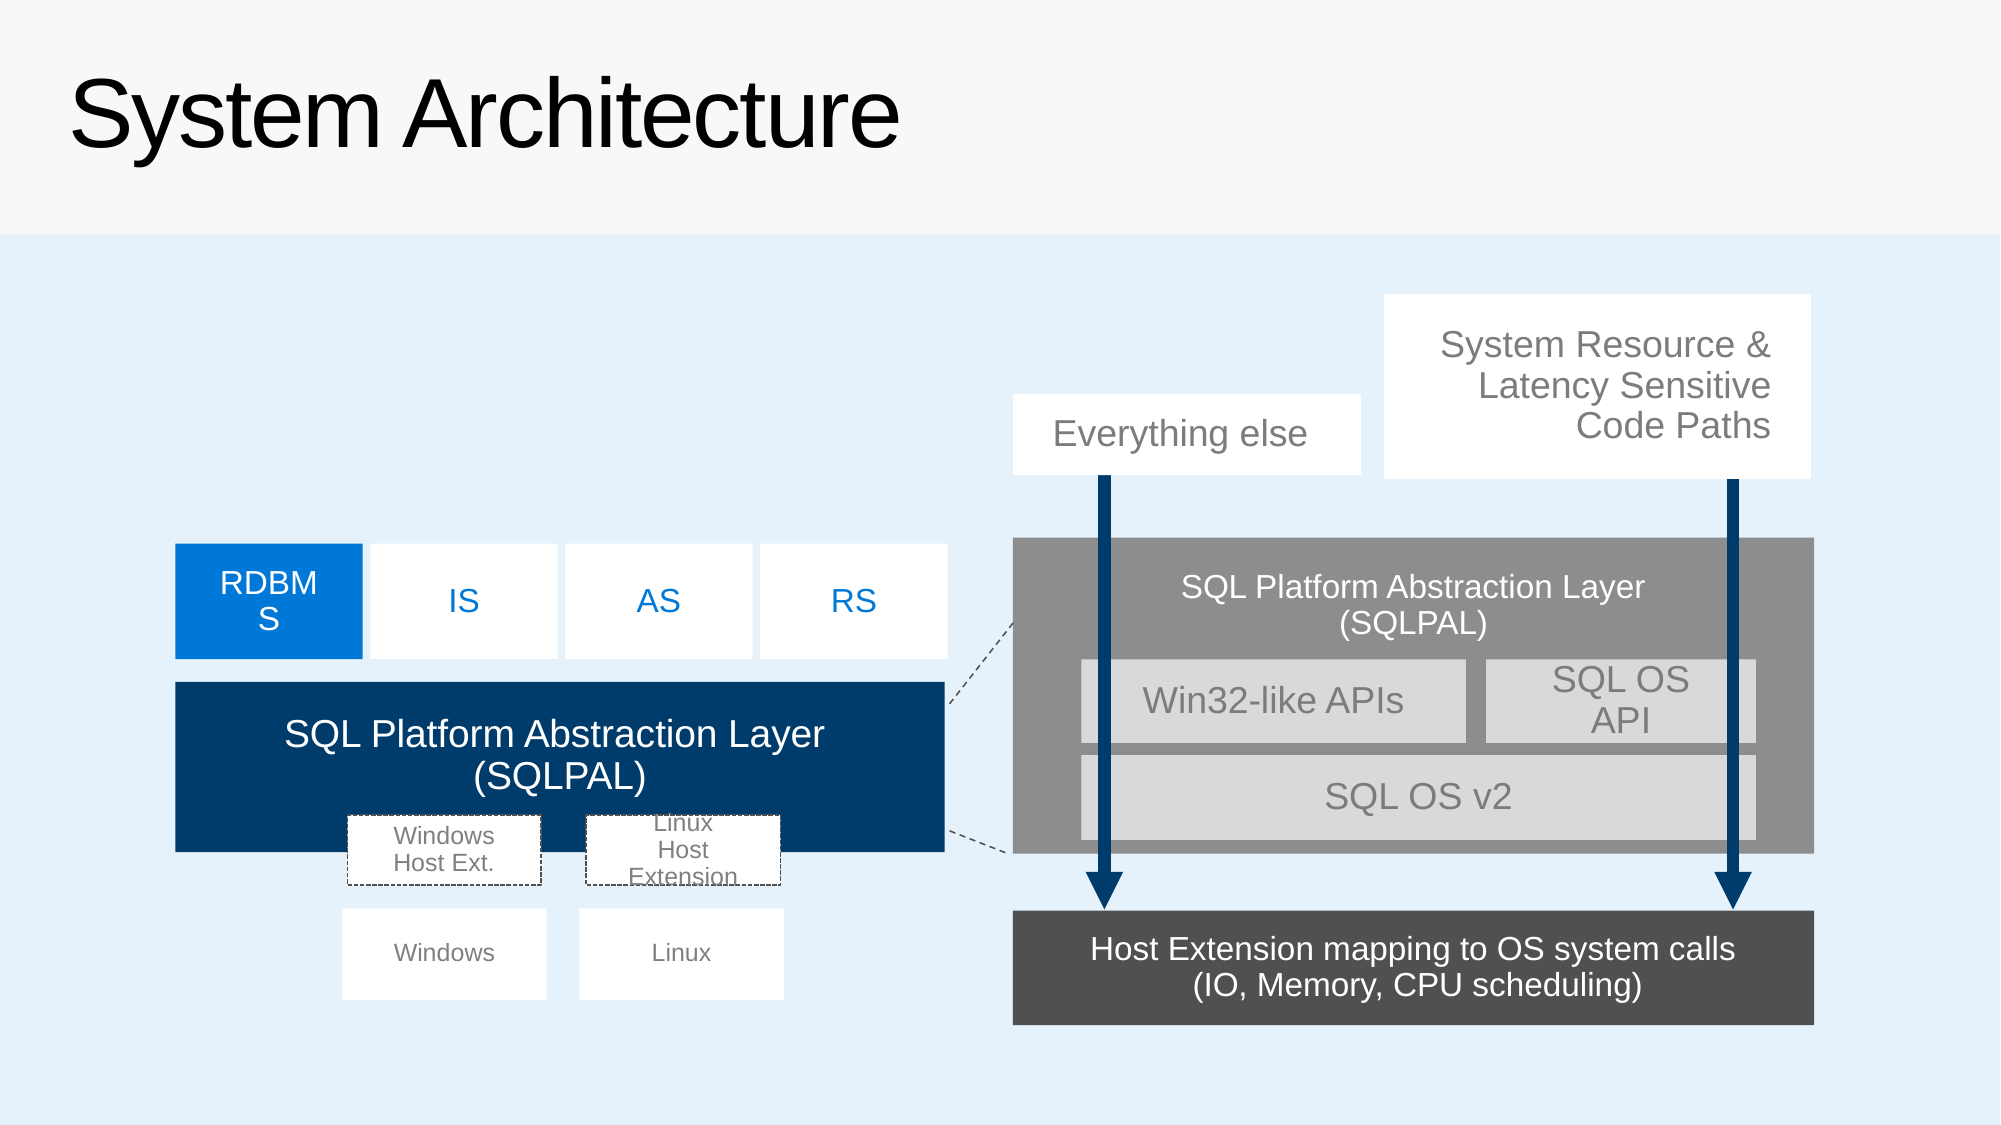

# System Architecture

System Resource & Latency Sensitive Code Paths
Everything else
SQL Platform Abstraction Layer
(SQLPAL)
Win32-like APIs
SQL OS API
SQL OS v2
Host Extension mapping to OS system calls
 (IO, Memory, CPU scheduling)
RDBMS
IS
AS
RS
SQL Platform Abstraction Layer
(SQLPAL)
Linux Host Extension
Windows
Host Ext.
Windows
Linux